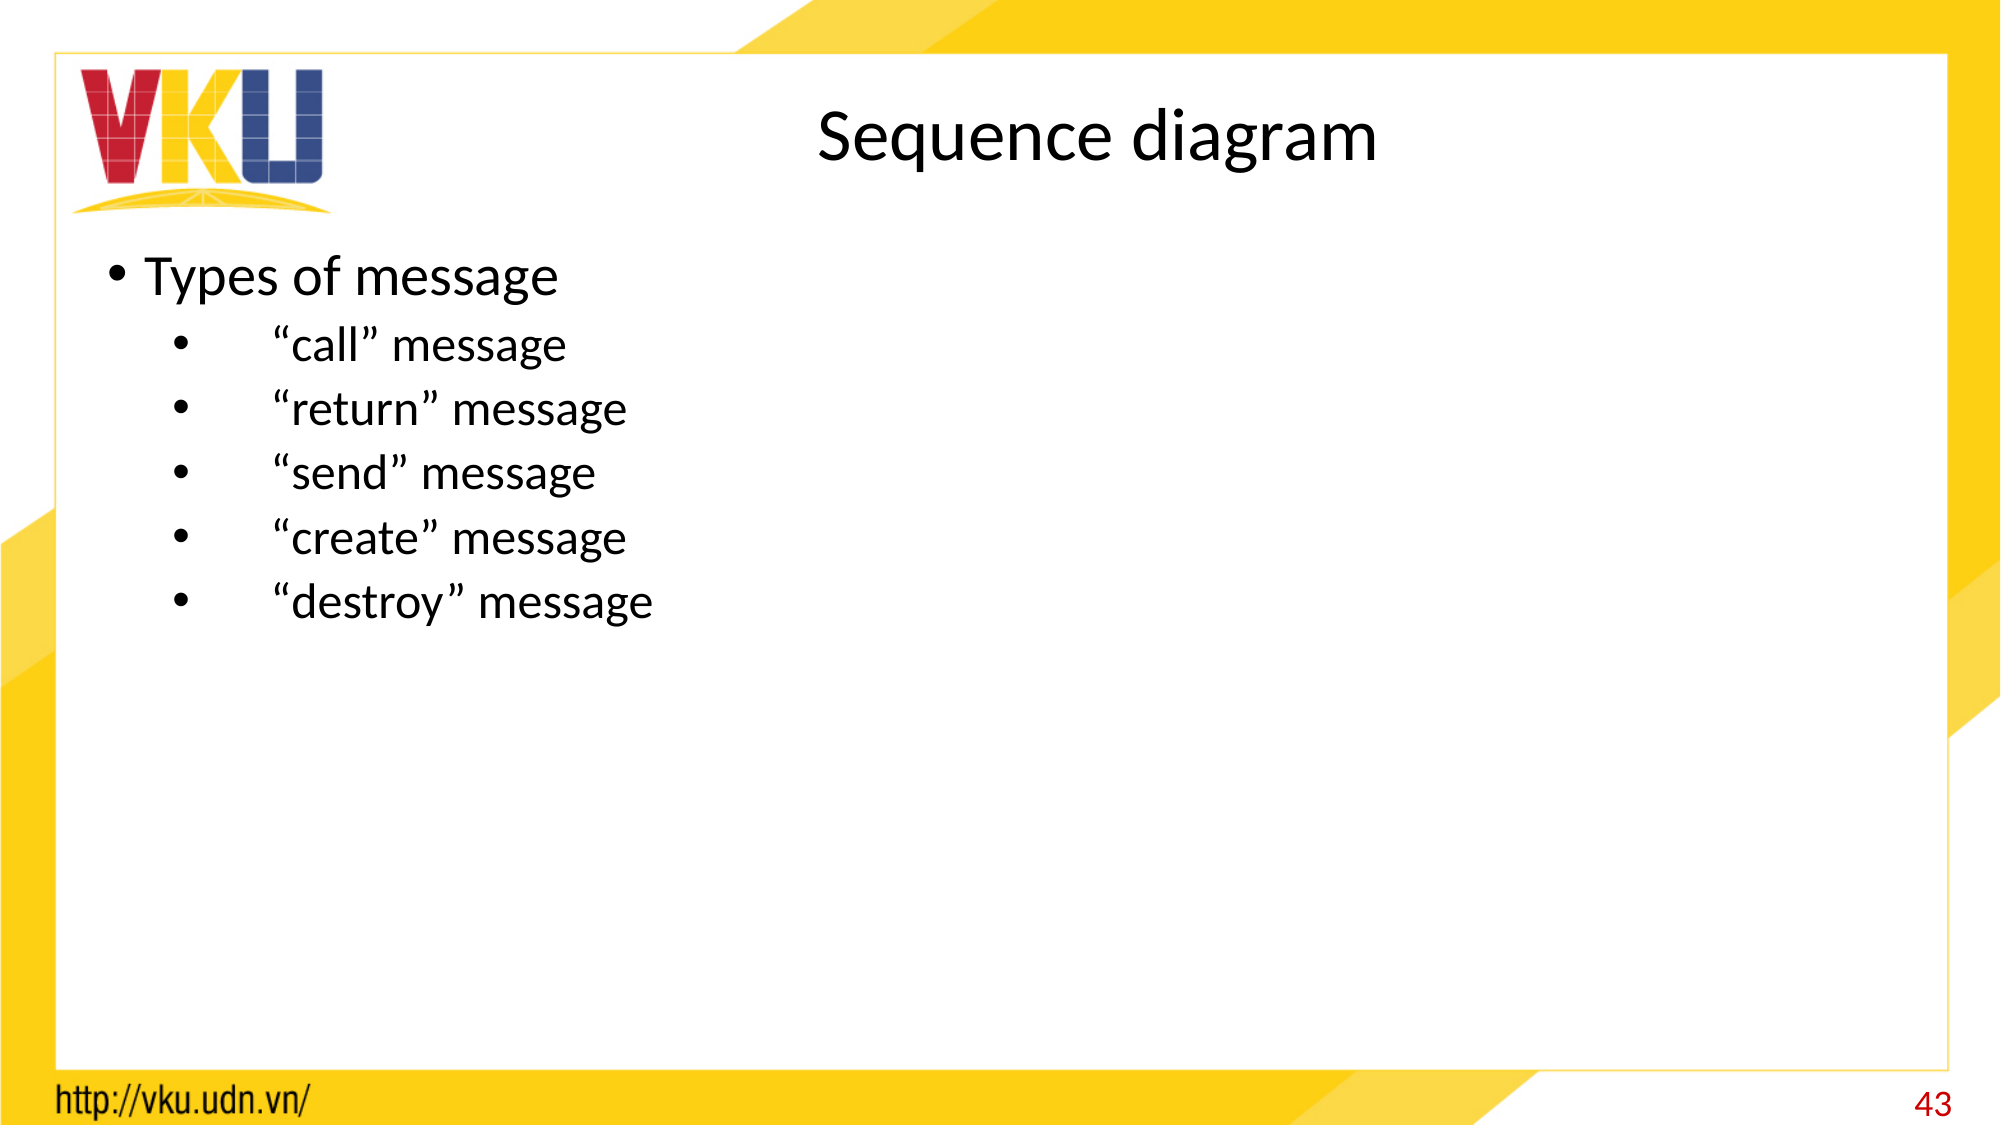

# Sequence diagram
Types of message
“call” message
“return” message
“send” message
“create” message
“destroy” message
43